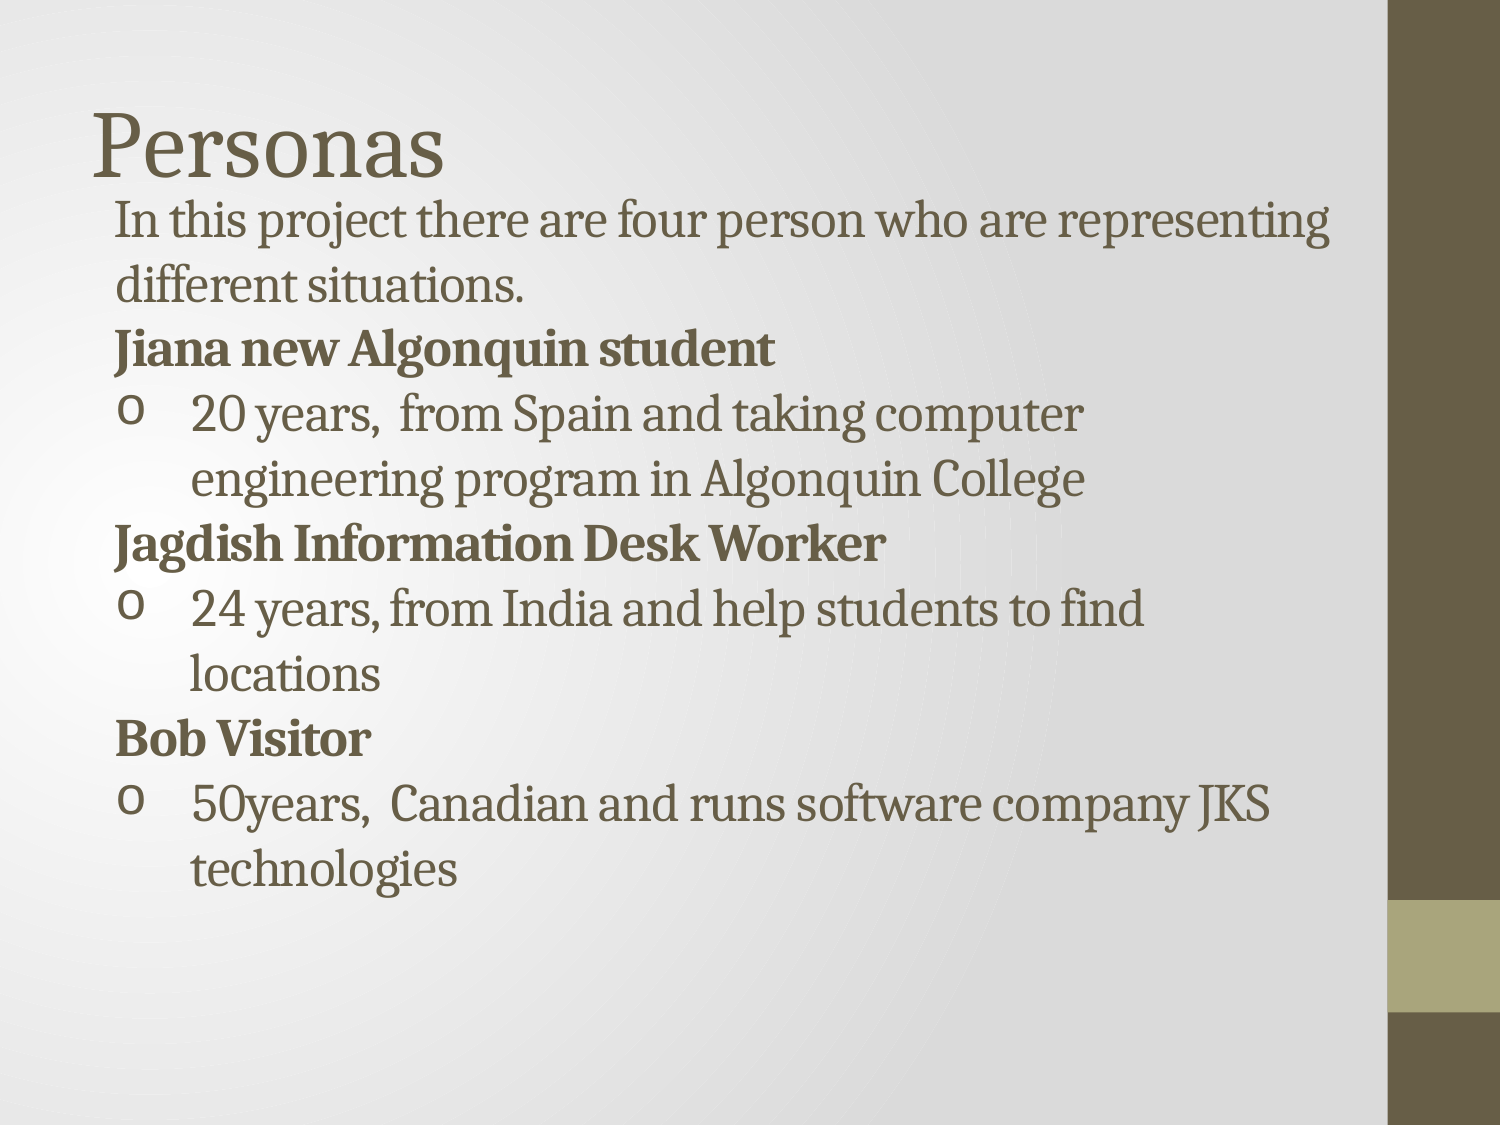

# Personas
In this project there are four person who are representing different situations.
Jiana new Algonquin student
20 years,  from Spain and taking computer engineering program in Algonquin College
Jagdish Information Desk Worker
24 years, from India and help students to find locations
Bob Visitor
50years,  Canadian and runs software company JKS technologies